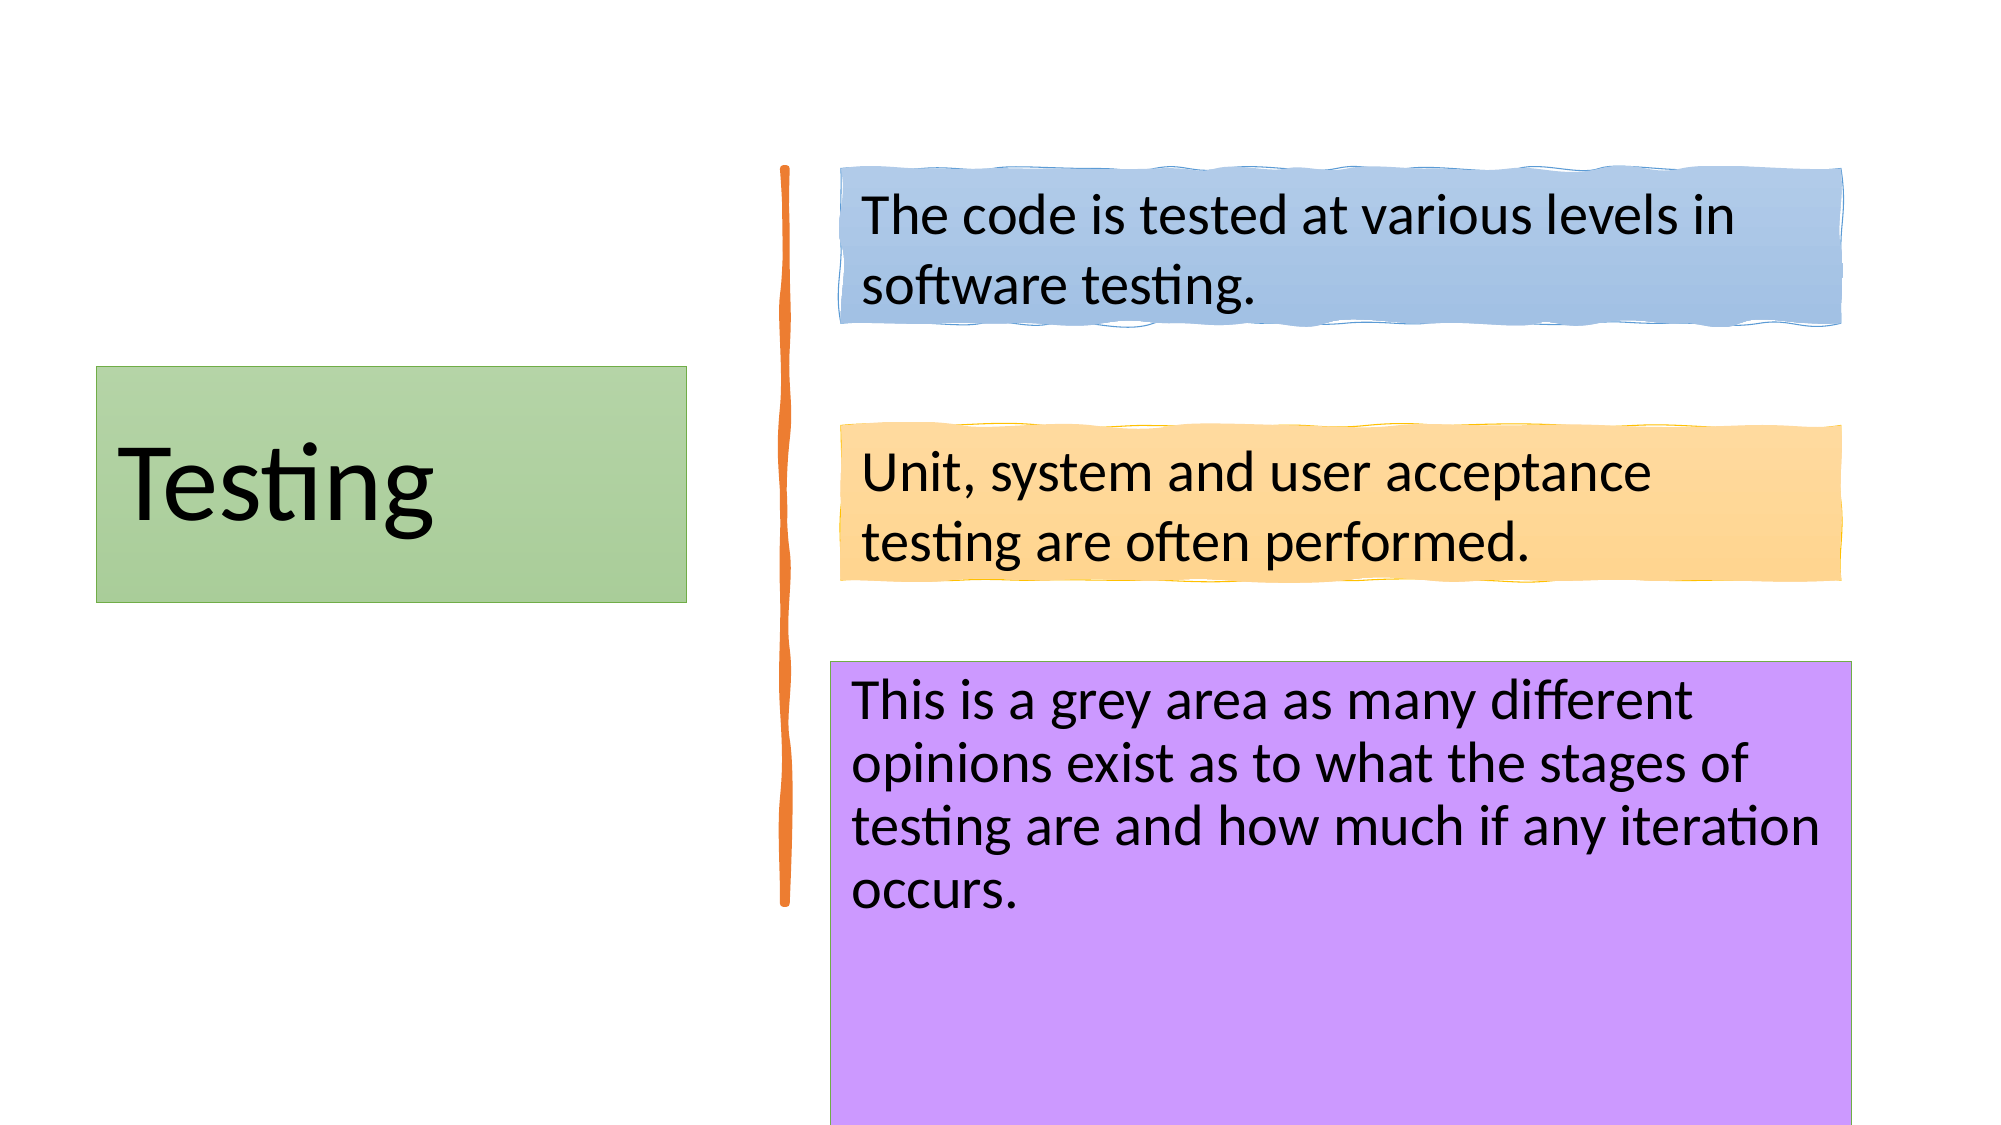

The code is tested at various levels in software testing.
# Testing
Unit, system and user acceptance testing are often performed.

This is a grey area as many different opinions exist as to what the stages of testing are and how much if any iteration occurs.